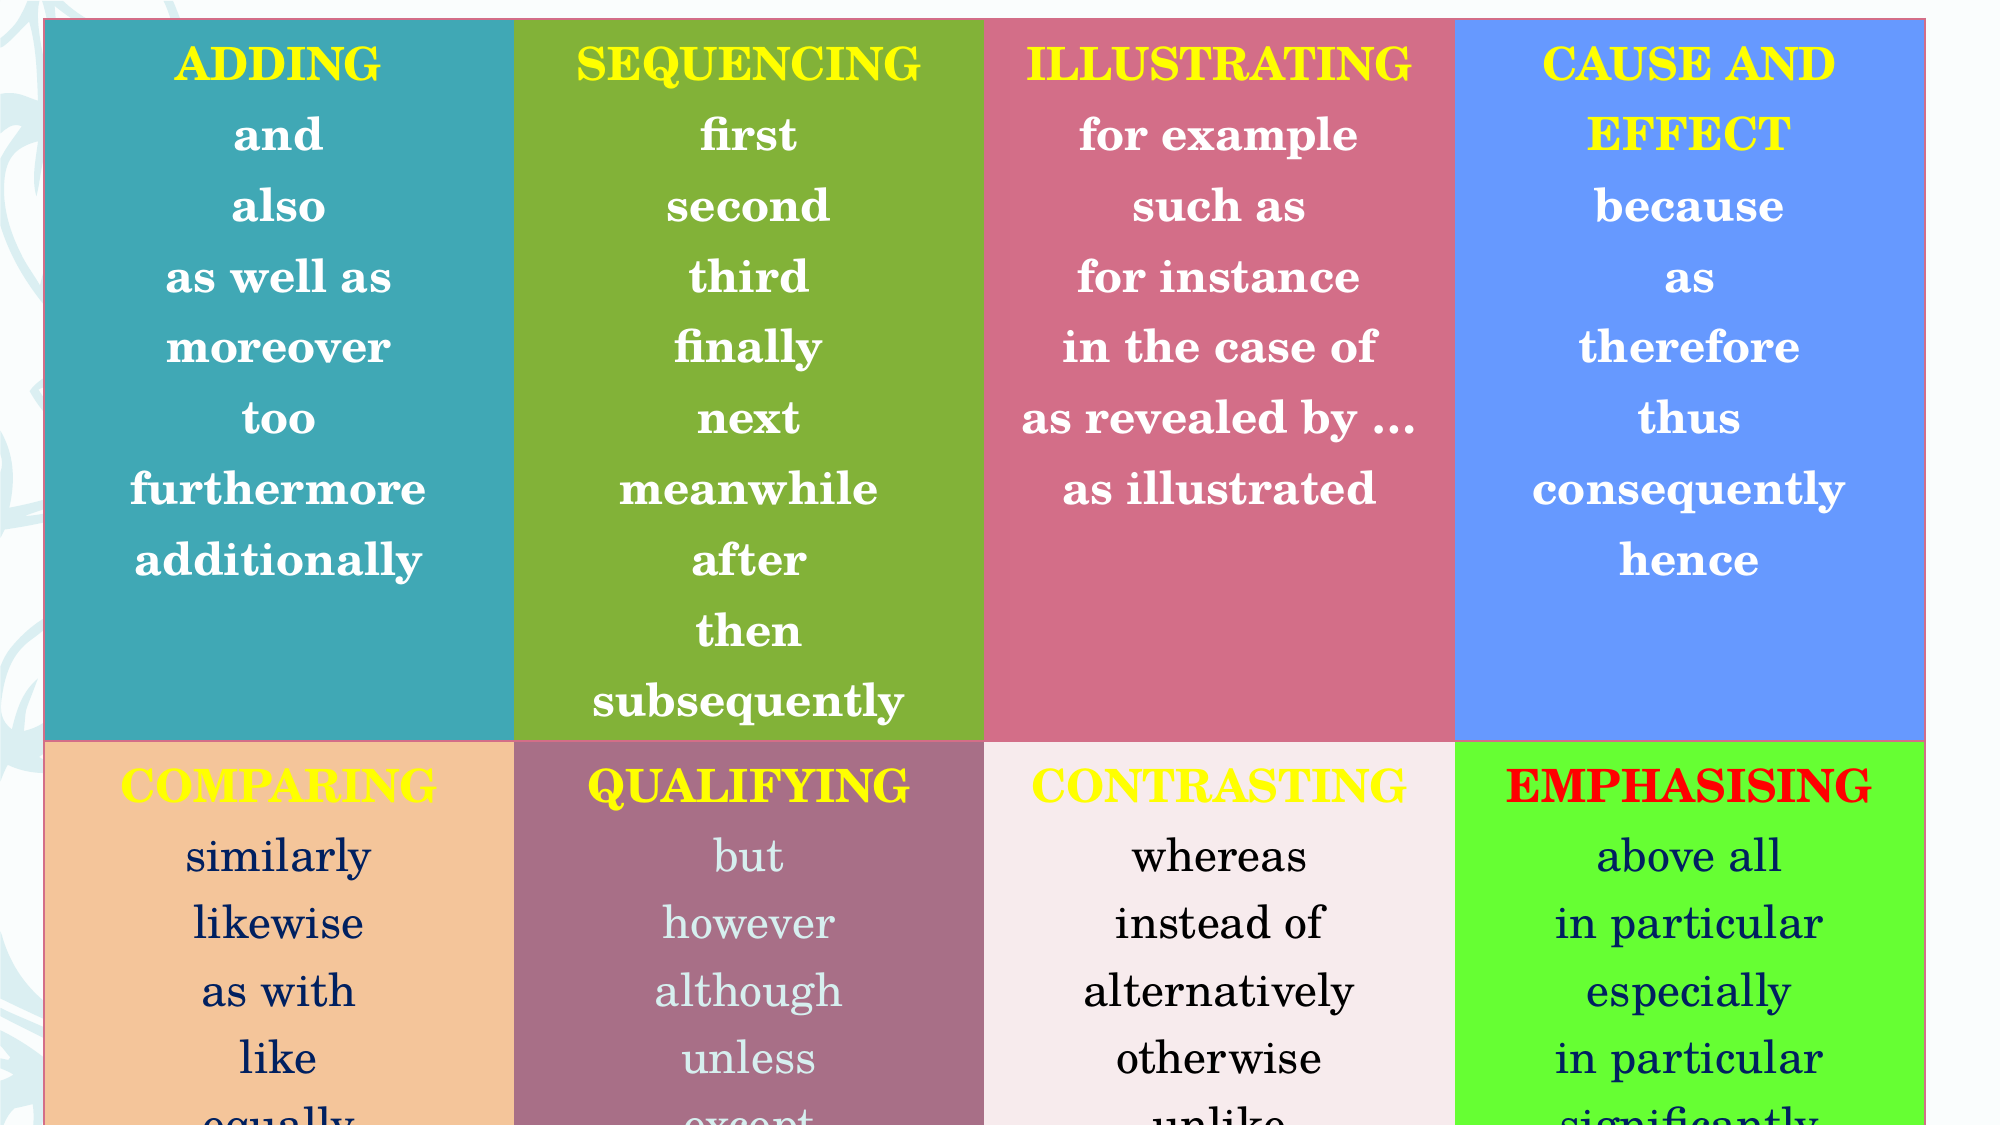

| ADDING and also as well as moreover too furthermore additionally | SEQUENCING first second third finally next meanwhile after then subsequently | ILLUSTRATING for example such as for instance in the case of as revealed by … as illustrated | CAUSE AND EFFECT because as therefore thus consequently hence |
| --- | --- | --- | --- |
| COMPARING similarly likewise as with like equally in the same way … | QUALIFYING but however although unless except apart from as long as if | CONTRASTING whereas instead of alternatively otherwise unlike on the other hand conversely | EMPHASISING above all in particular especially in particular significantly indeed notably |